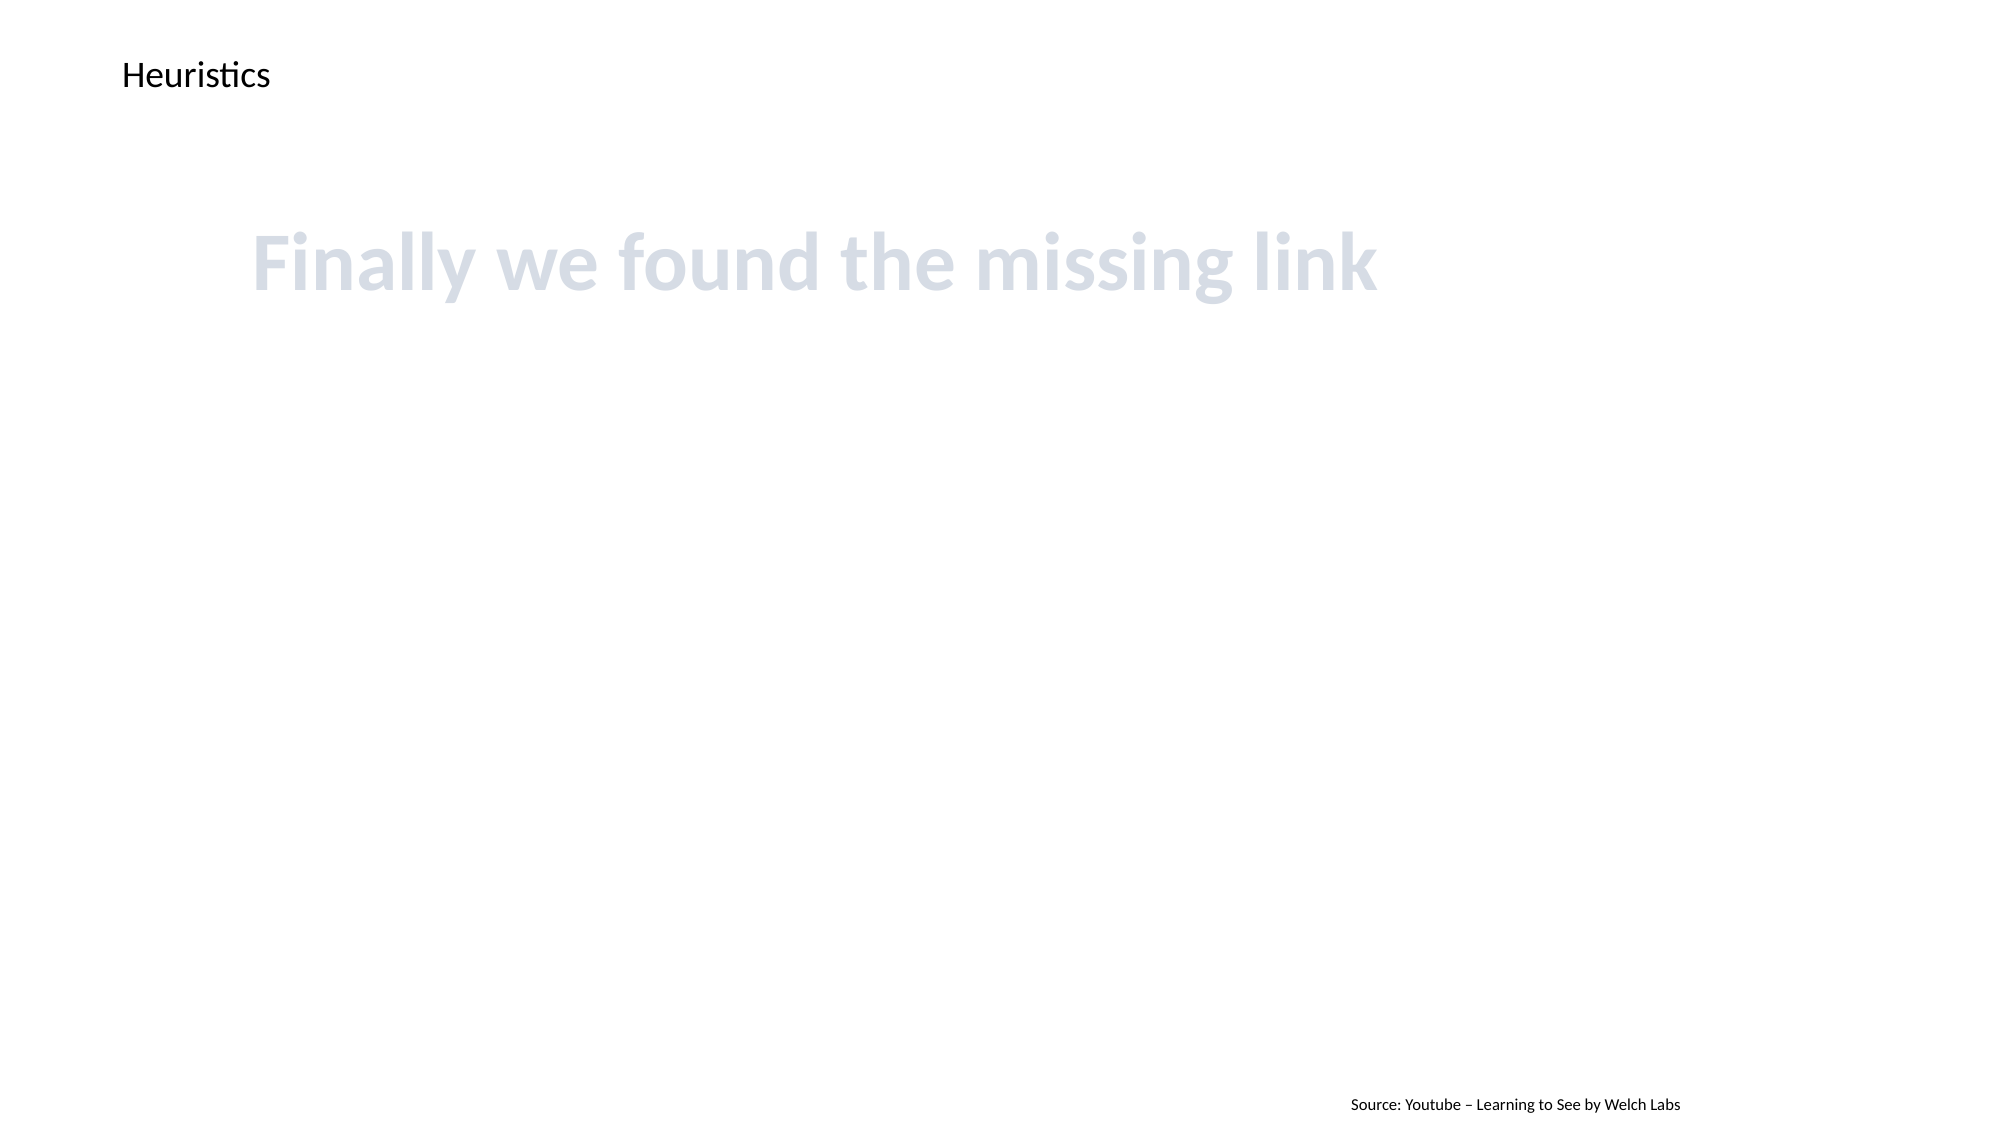

Heuristics
Finally we found the missing link
Source: Youtube – Learning to See by Welch Labs